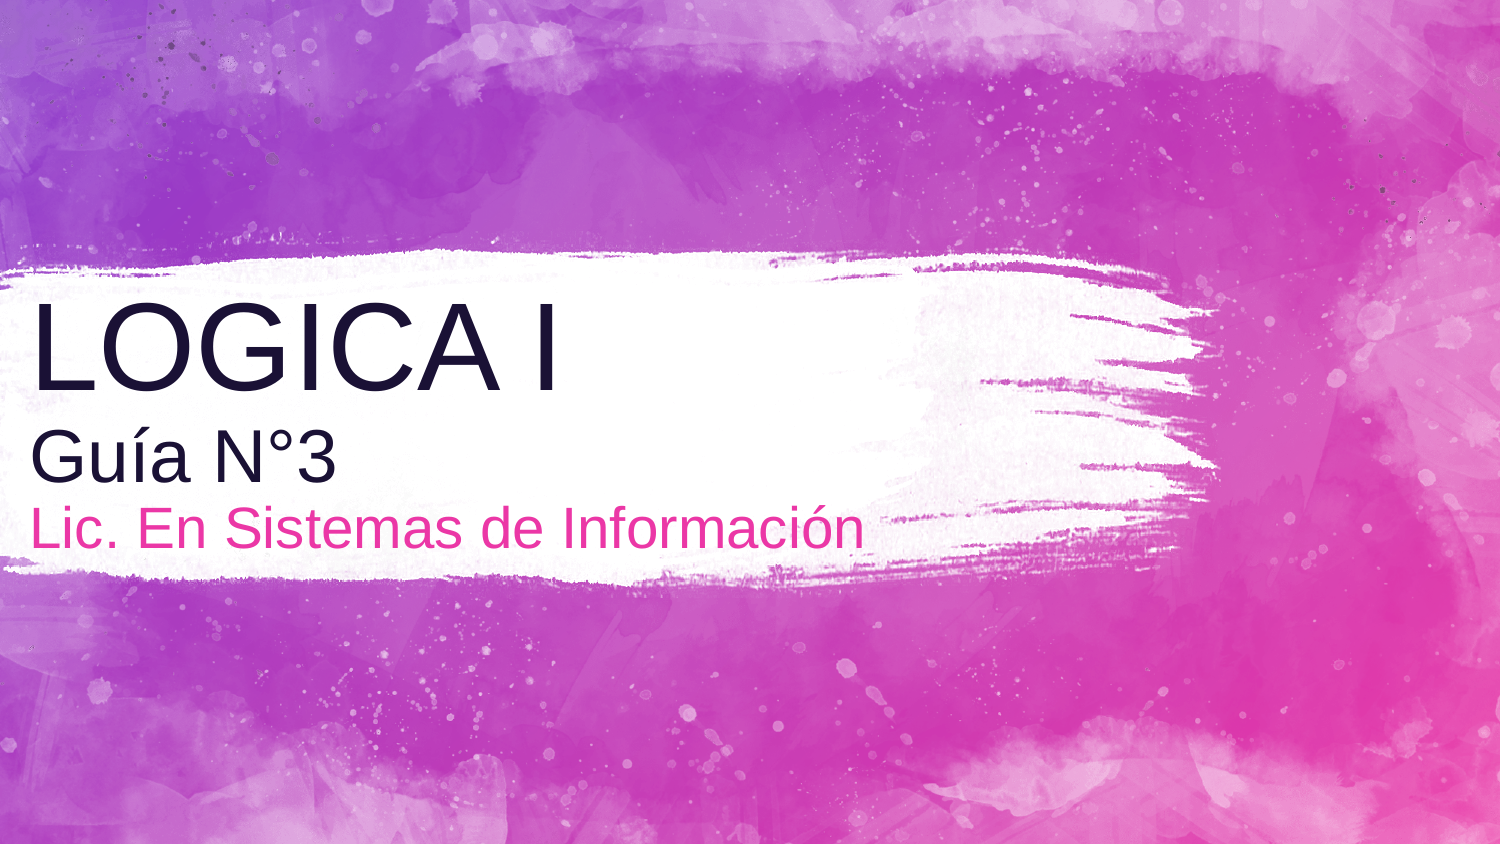

# LOGICA I Guía N°3 Lic. En Sistemas de Información